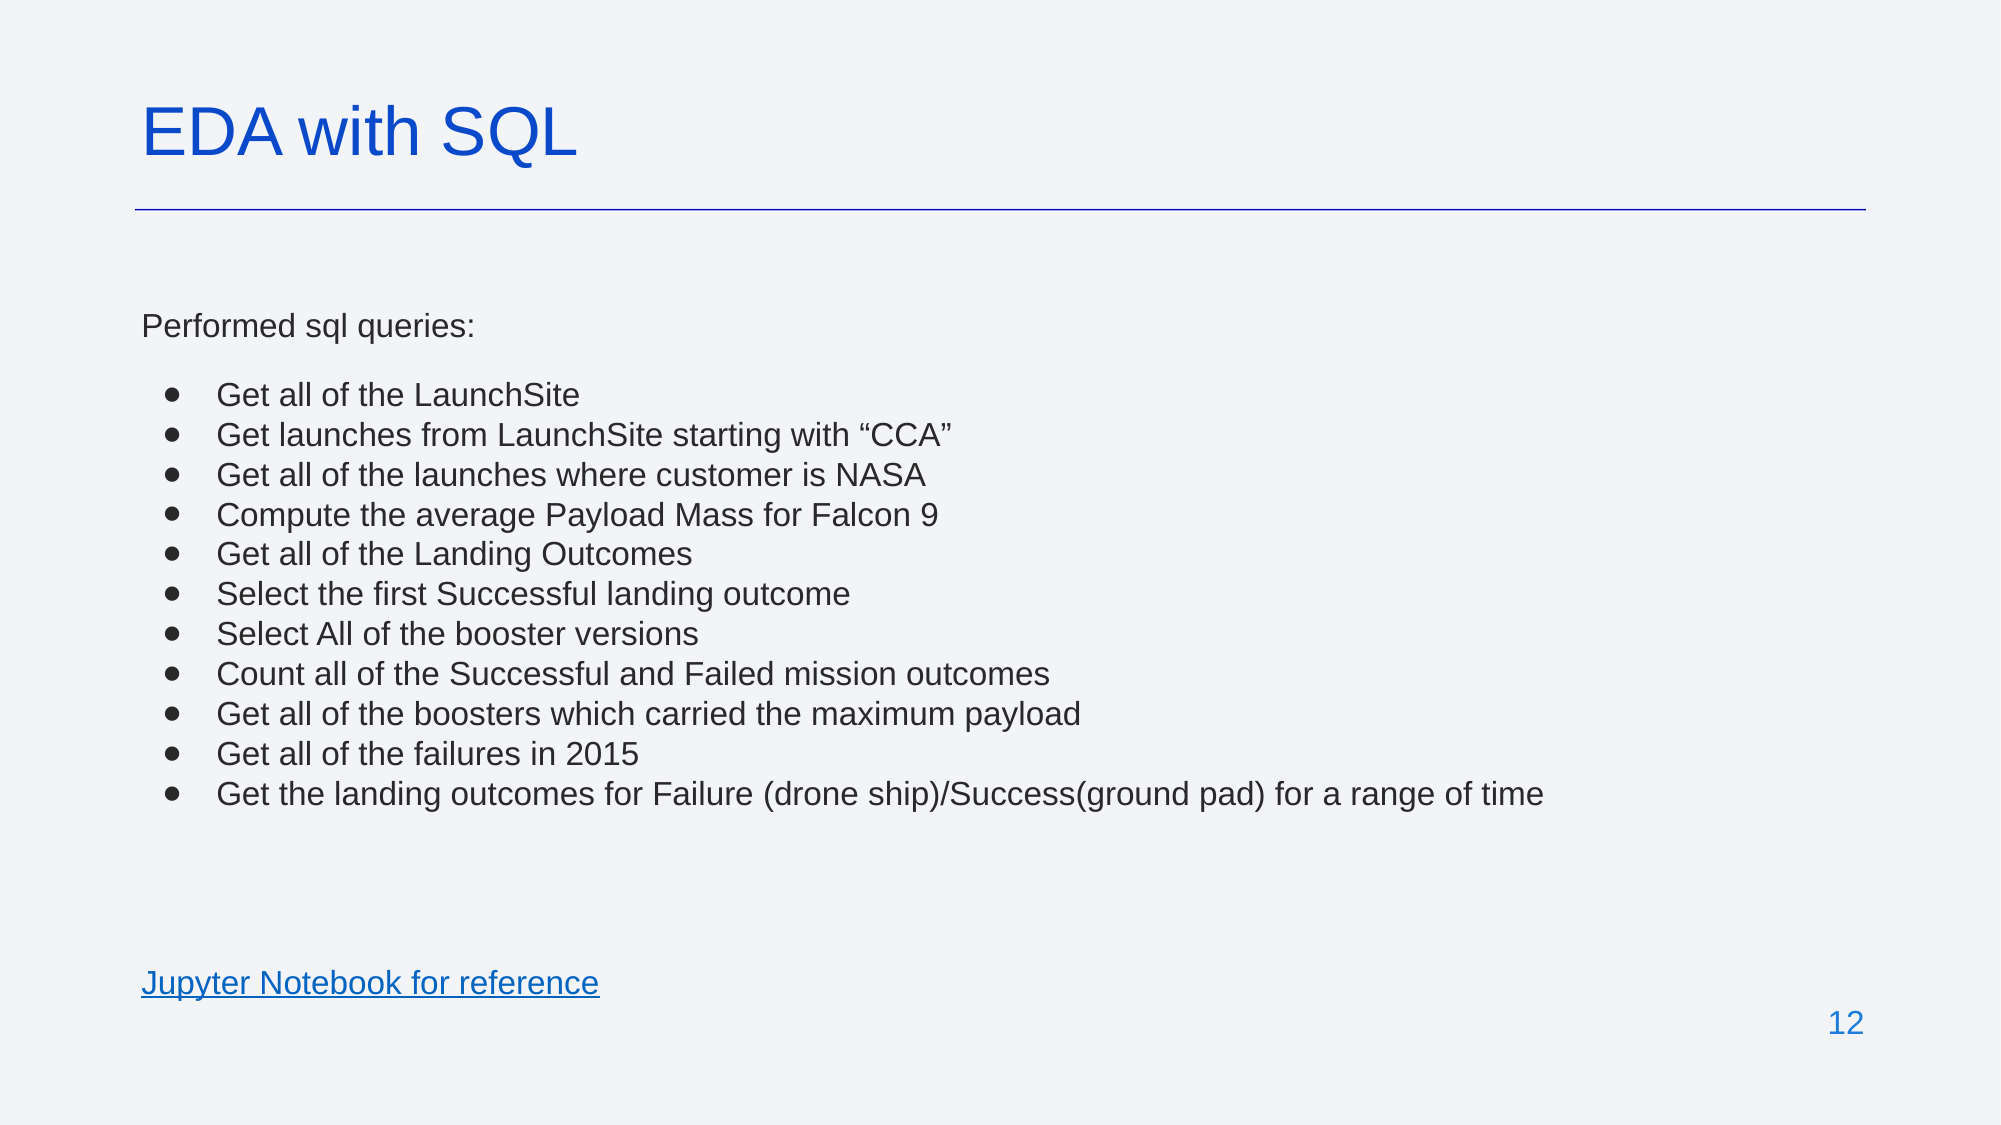

EDA with SQL
Performed sql queries:
Get all of the LaunchSite
Get launches from LaunchSite starting with “CCA”
Get all of the launches where customer is NASA
Compute the average Payload Mass for Falcon 9
Get all of the Landing Outcomes
Select the first Successful landing outcome
Select All of the booster versions
Count all of the Successful and Failed mission outcomes
Get all of the boosters which carried the maximum payload
Get all of the failures in 2015
Get the landing outcomes for Failure (drone ship)/Success(ground pad) for a range of time

Jupyter Notebook for reference

12